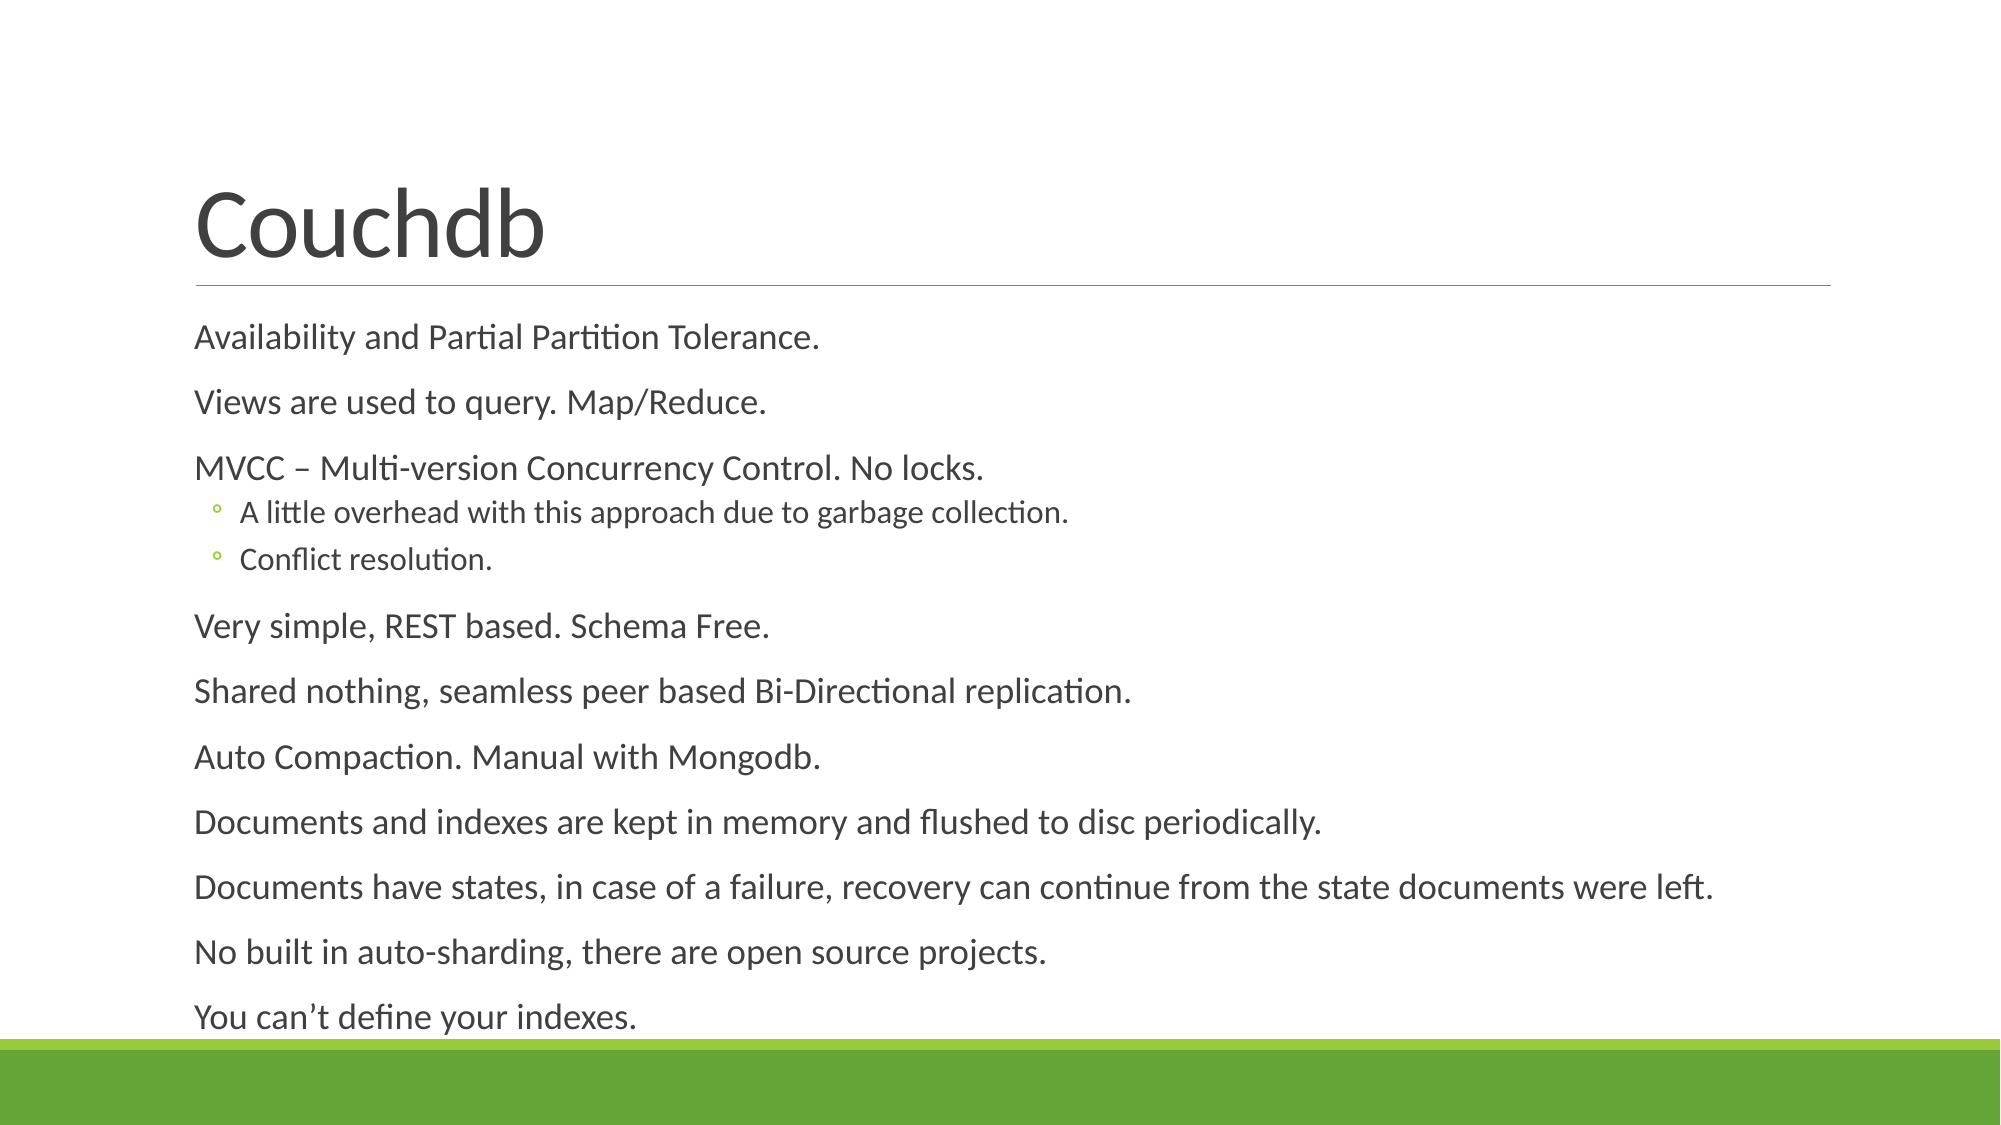

# Couchdb
Availability and Partial Partition Tolerance.
Views are used to query. Map/Reduce.
MVCC – Multi-version Concurrency Control. No locks.
A little overhead with this approach due to garbage collection.
Conflict resolution.
Very simple, REST based. Schema Free.
Shared nothing, seamless peer based Bi-Directional replication.
Auto Compaction. Manual with Mongodb.
Documents and indexes are kept in memory and flushed to disc periodically.
Documents have states, in case of a failure, recovery can continue from the state documents were left.
No built in auto-sharding, there are open source projects.
You can’t define your indexes.